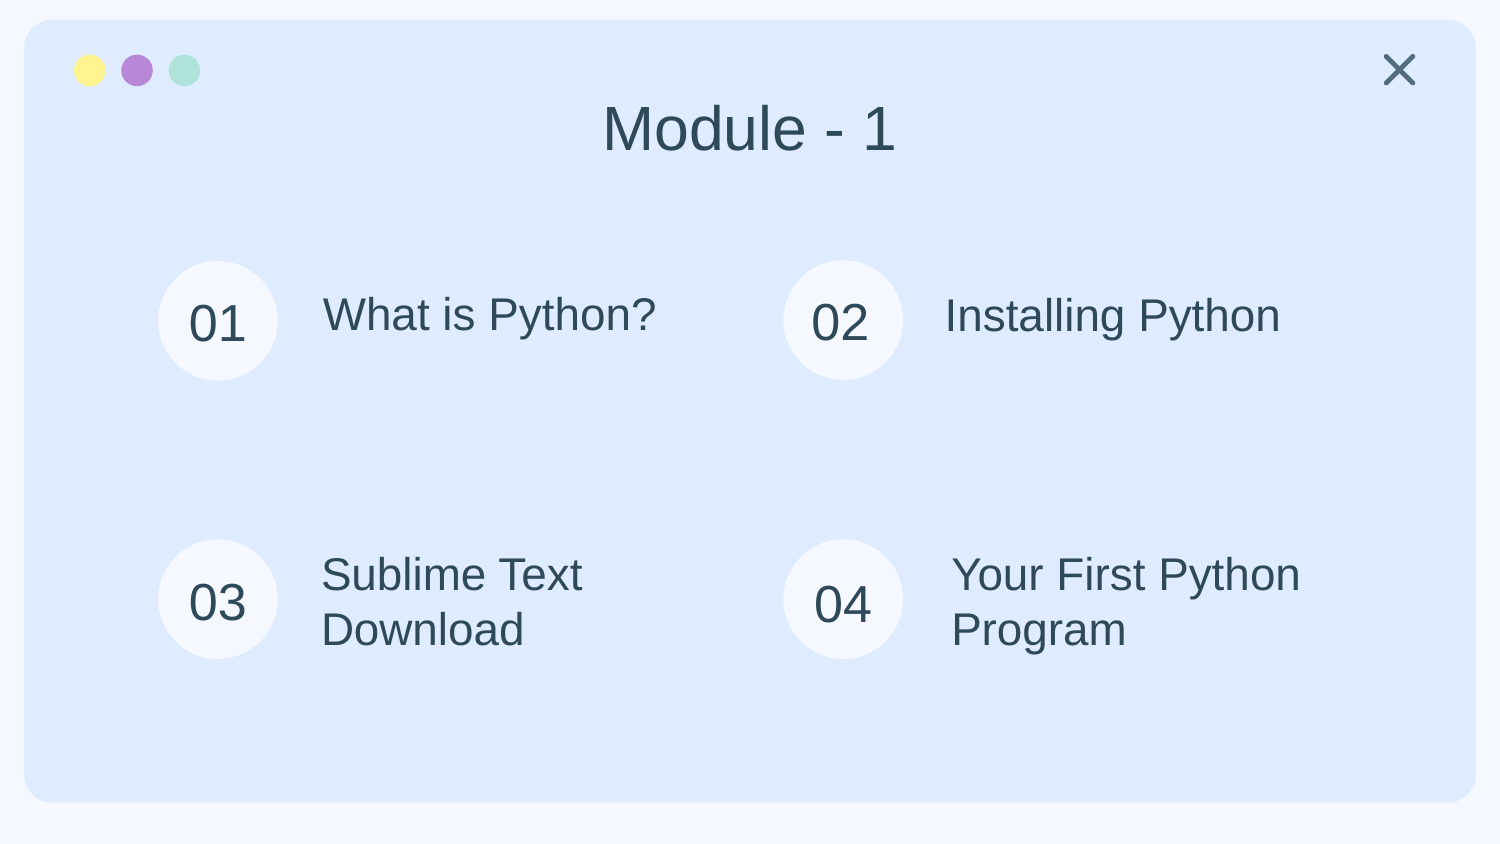

# Module - 1

02
01
What is Python?
Installing Python

03
04
Sublime Text Download
Your First Python Program